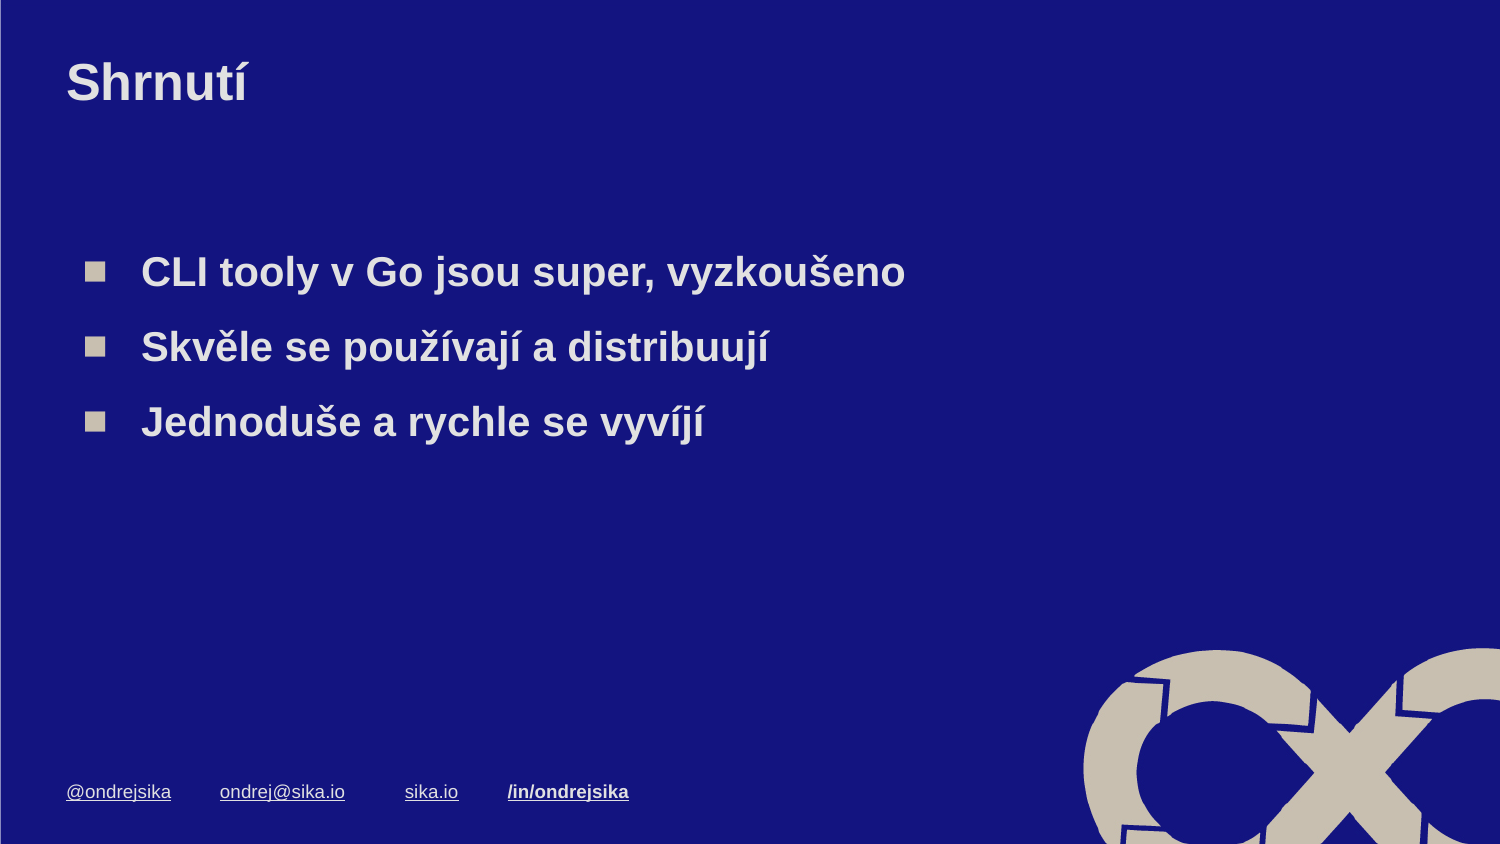

# Shrnutí
CLI tooly v Go jsou super, vyzkoušeno
Skvěle se používají a distribuují
Jednoduše a rychle se vyvíjí